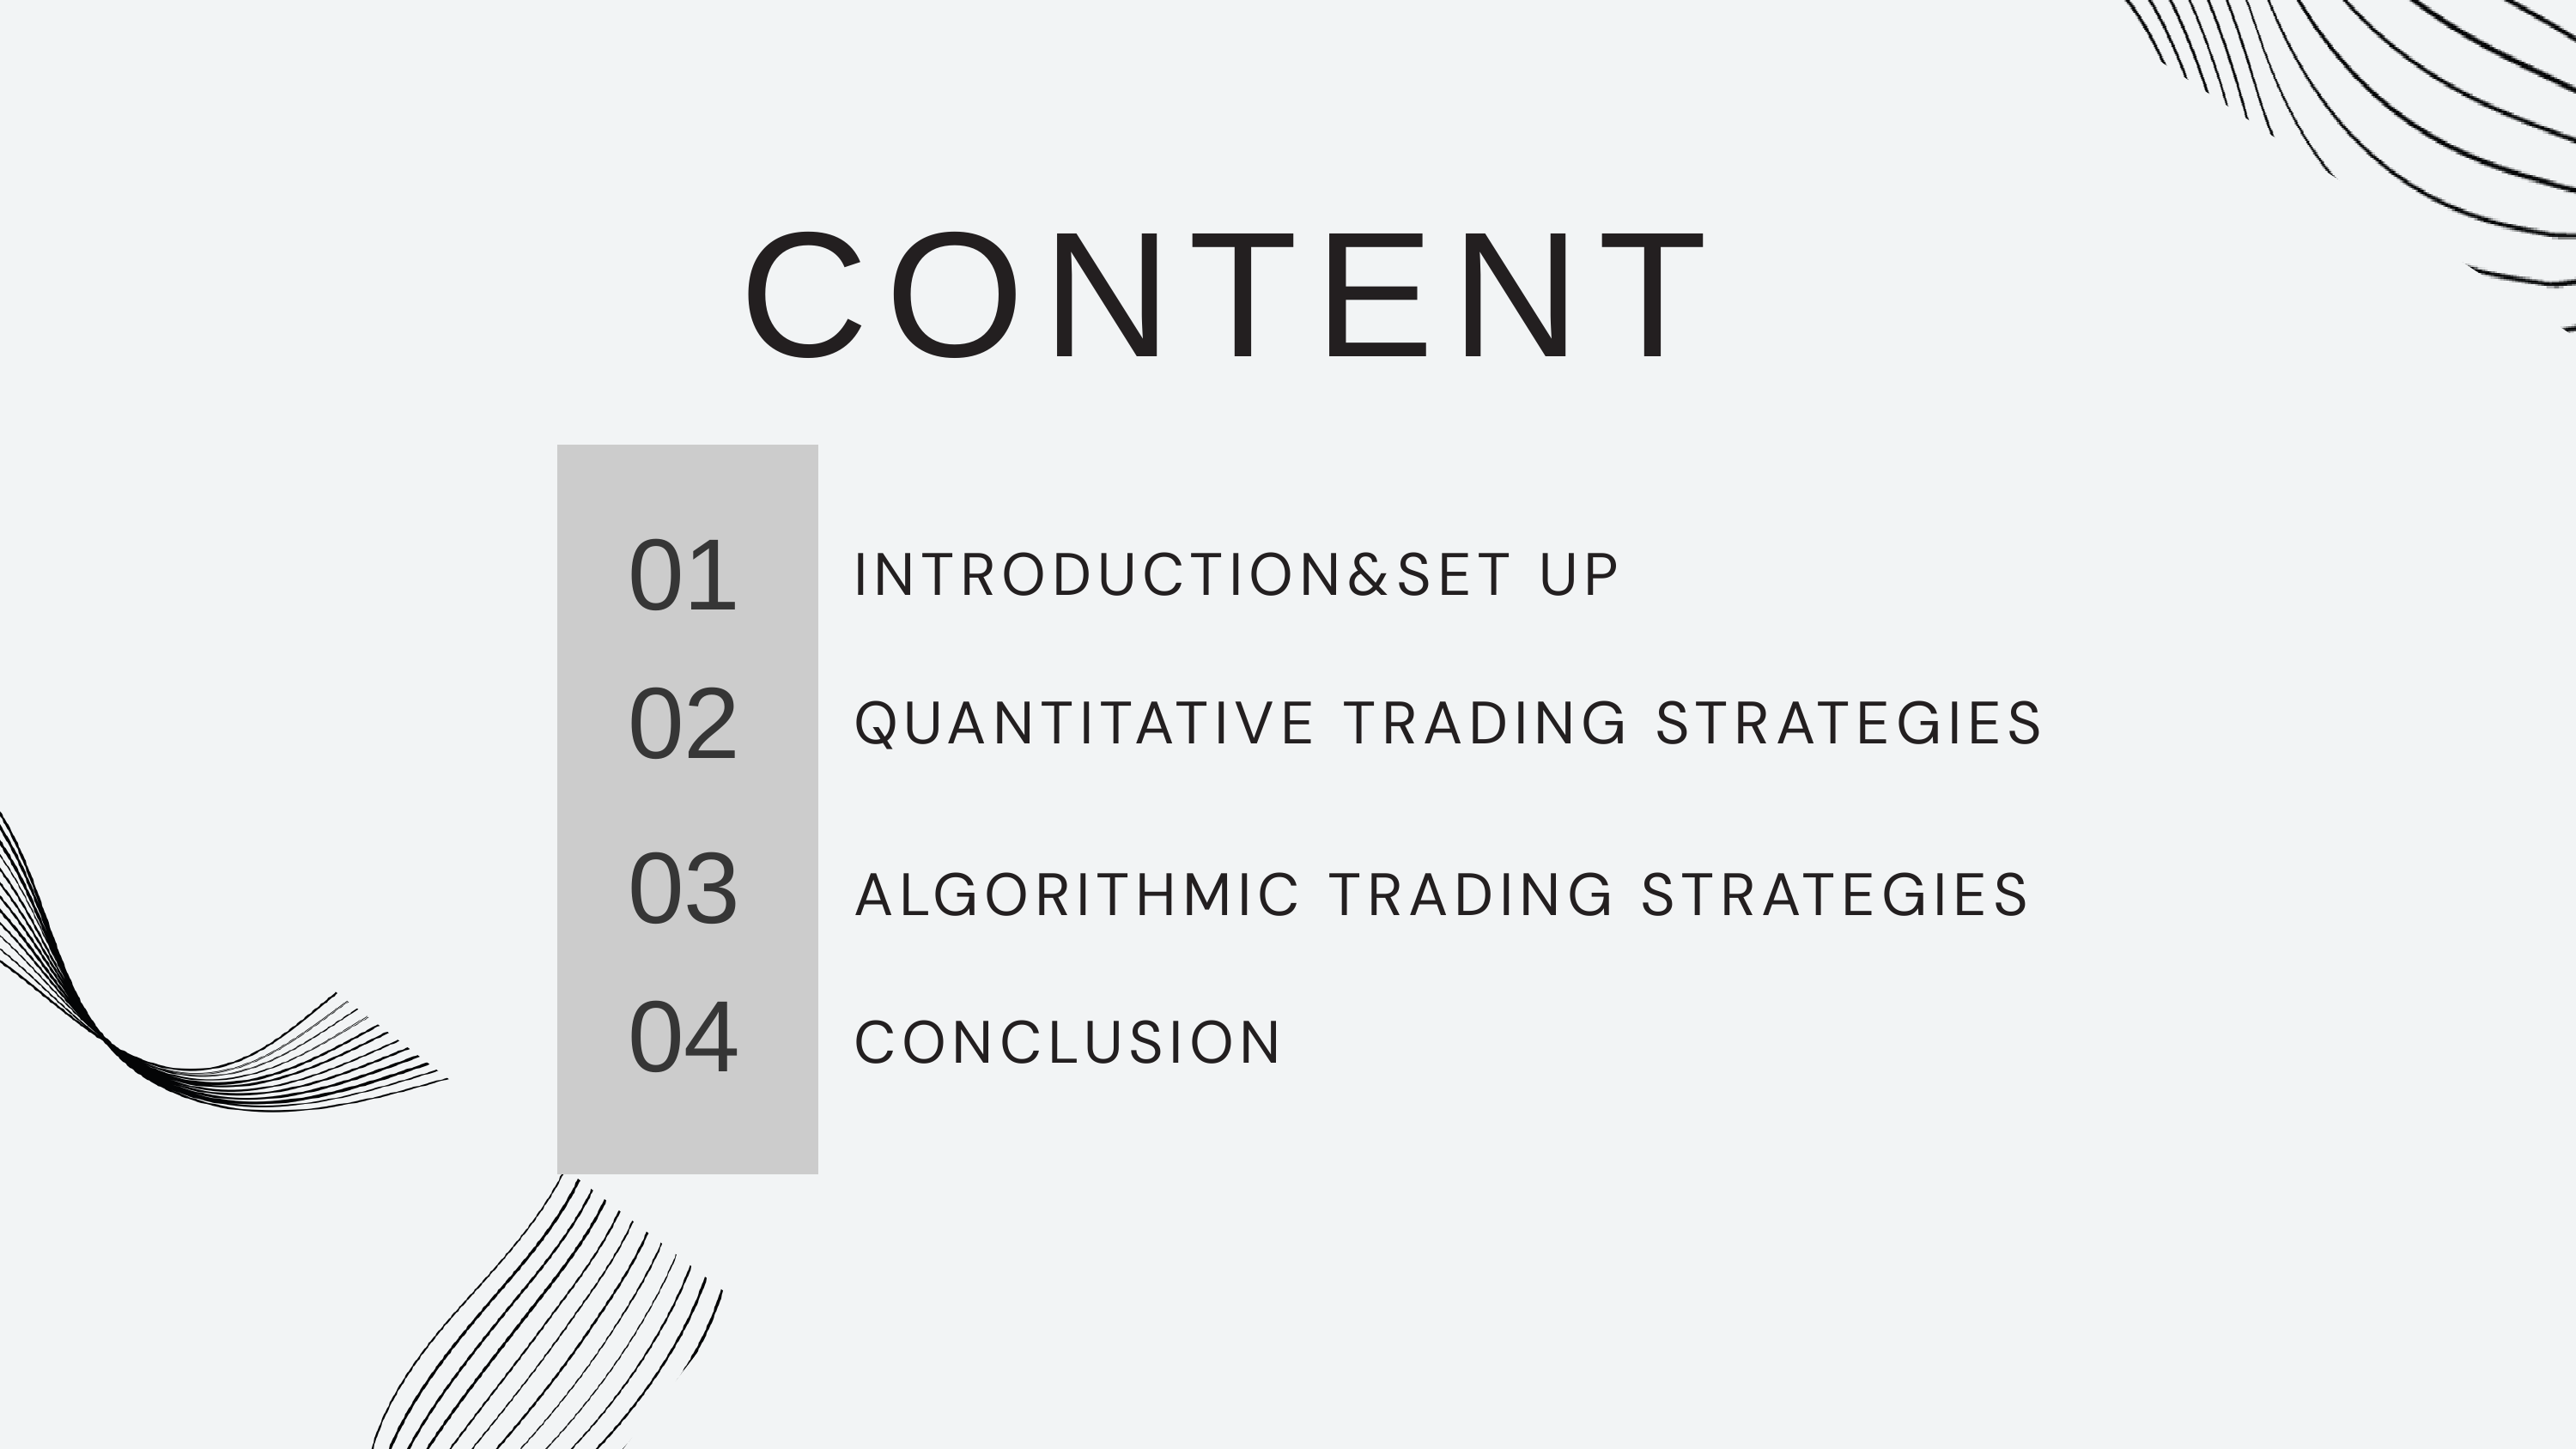

CONTENT

01
INTRODUCTION&SET UP
02
QUANTITATIVE TRADING STRATEGIES
03

ALGORITHMIC TRADING STRATEGIES
04
CONCLUSION